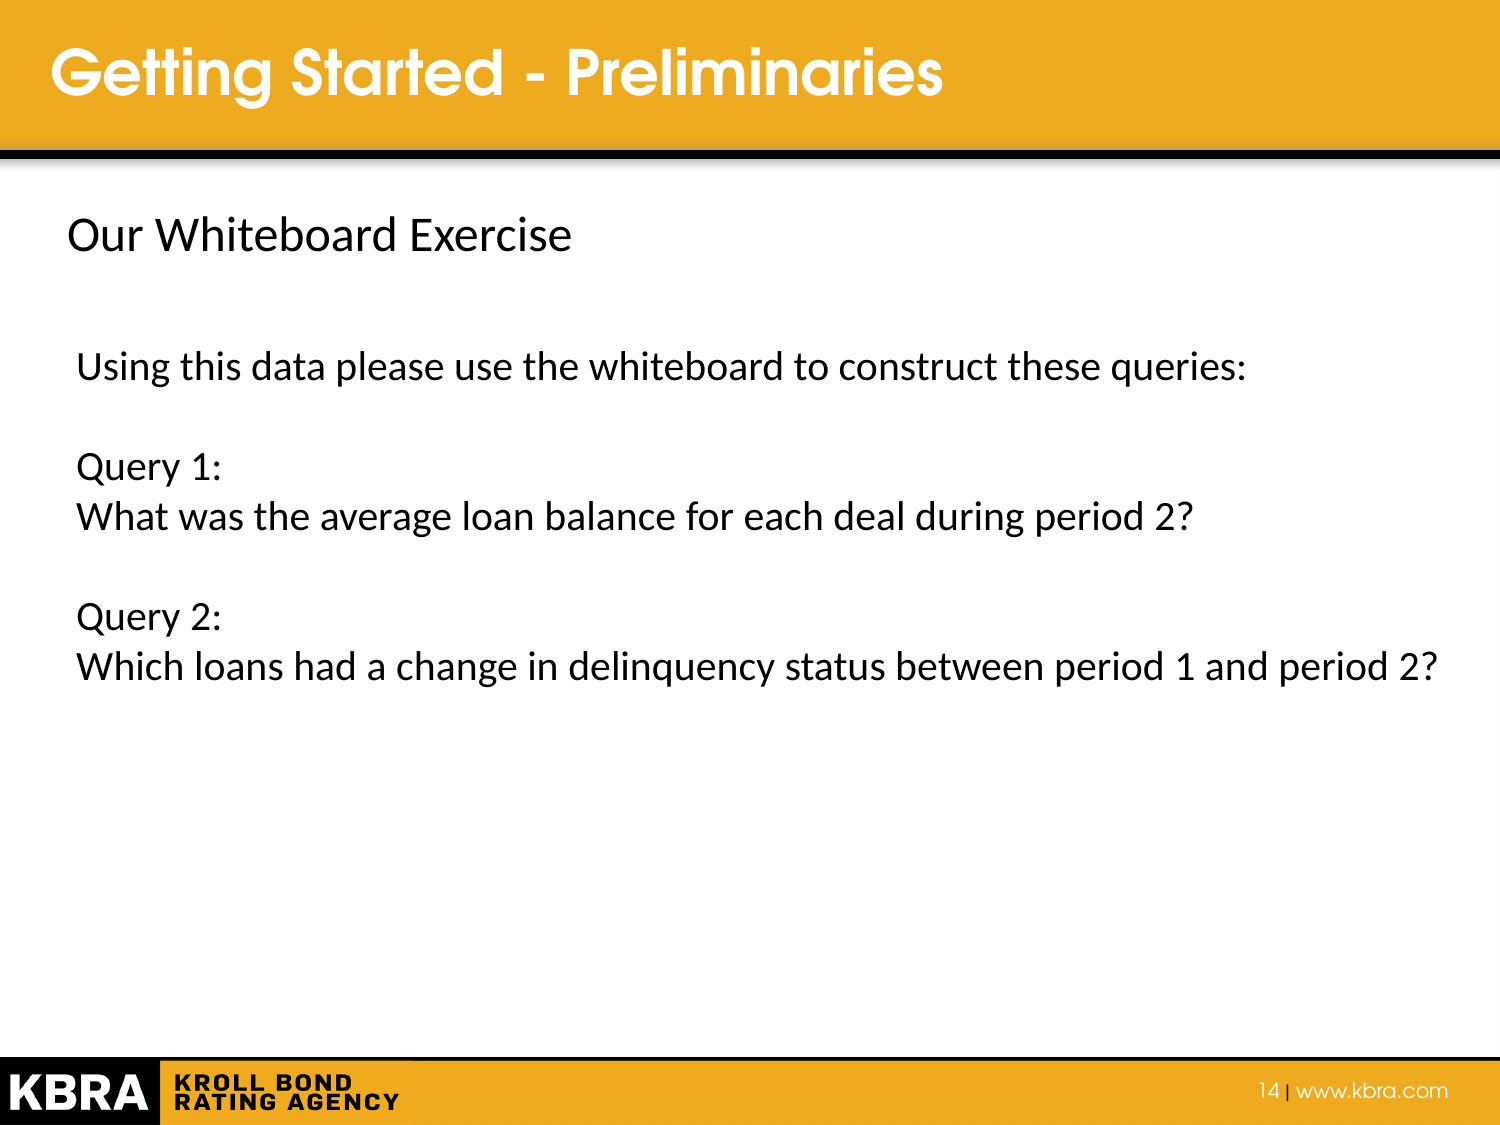

# Getting Started - Preliminaries
Our Whiteboard Exercise
Using this data please use the whiteboard to construct these queries:

Query 1:
What was the average loan balance for each deal during period 2?

Query 2:
Which loans had a change in delinquency status between period 1 and period 2?